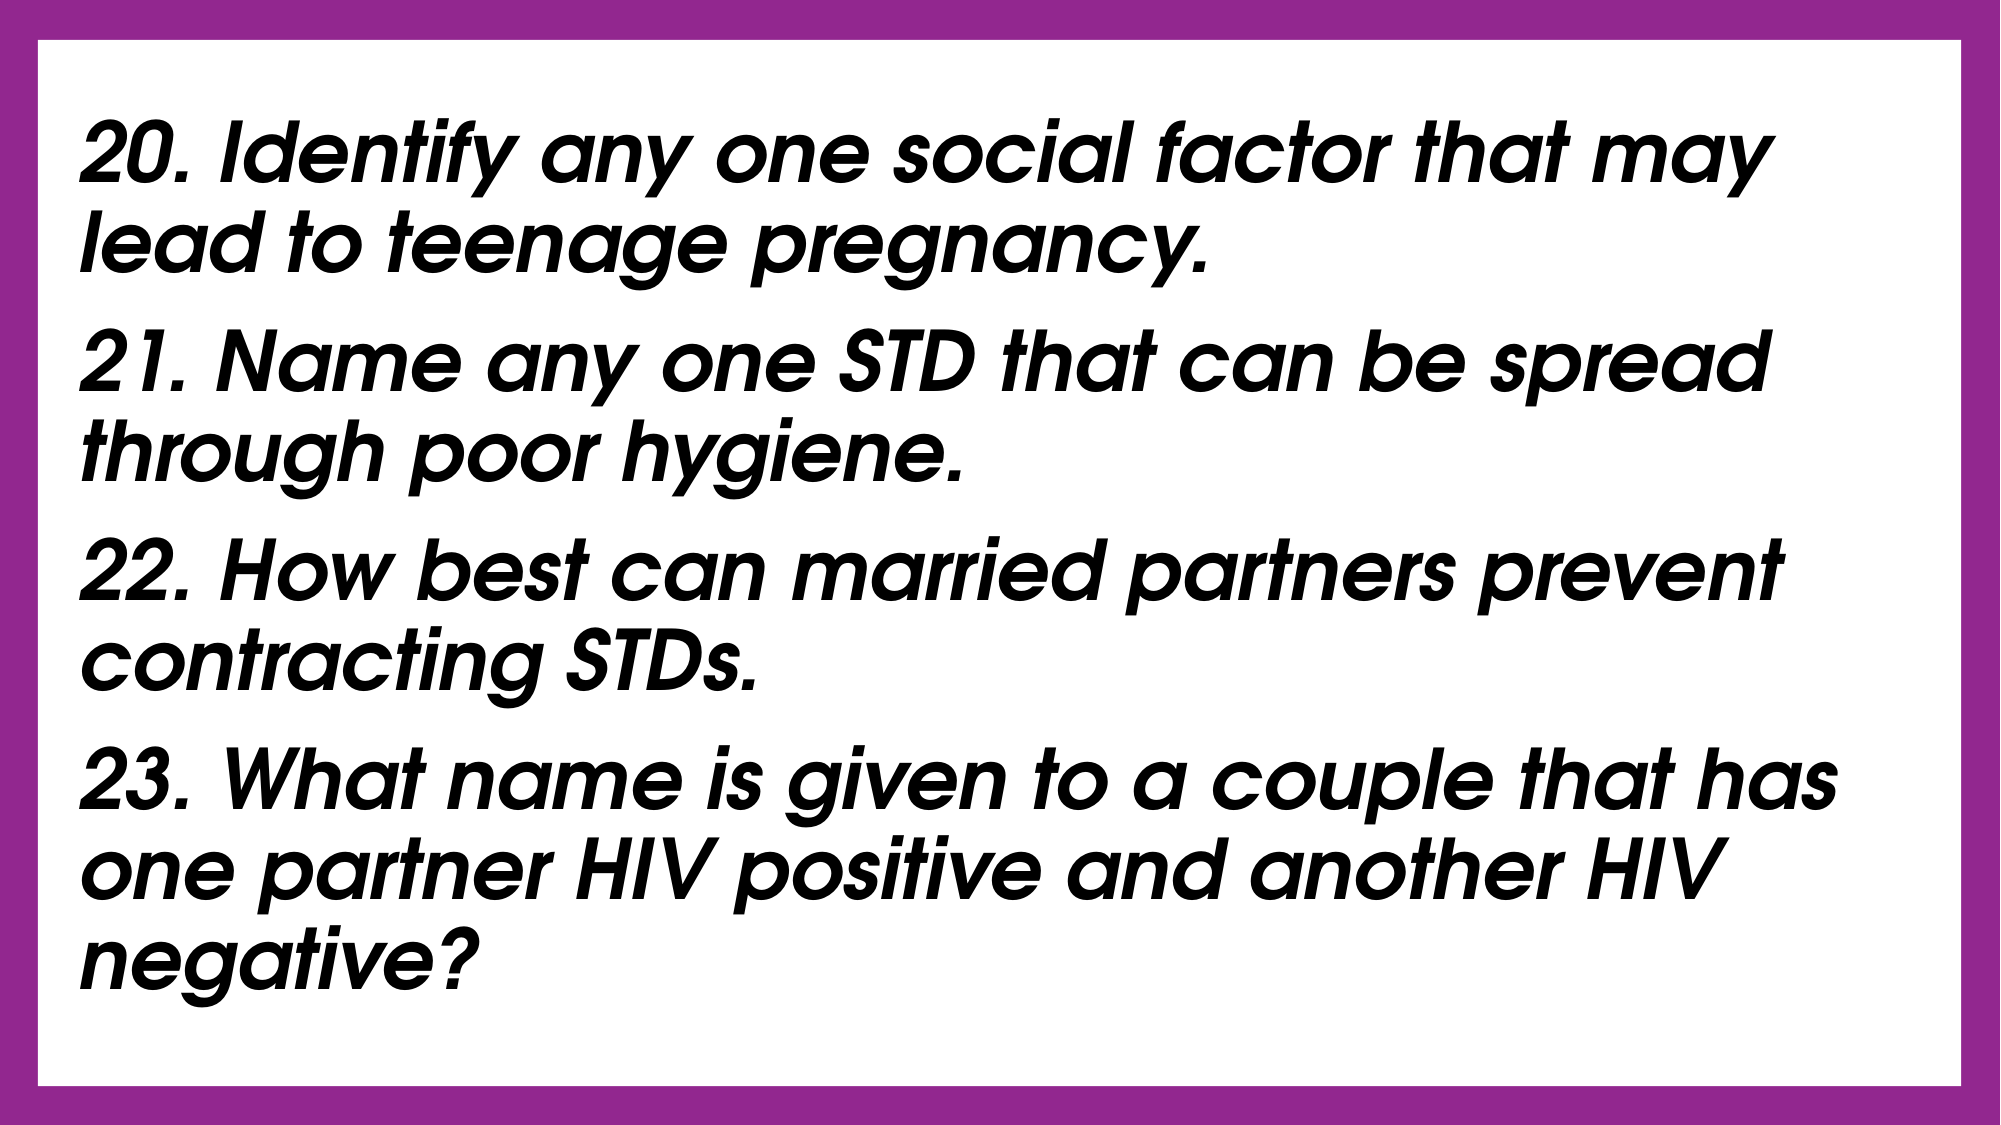

20. Identify any one social factor that may 	lead to teenage pregnancy.
21. Name any one STD that can be spread 	through poor hygiene.
22. How best can married partners prevent 	contracting STDs.
23. What name is given to a couple that has 	one partner HIV positive and another HIV 	negative?